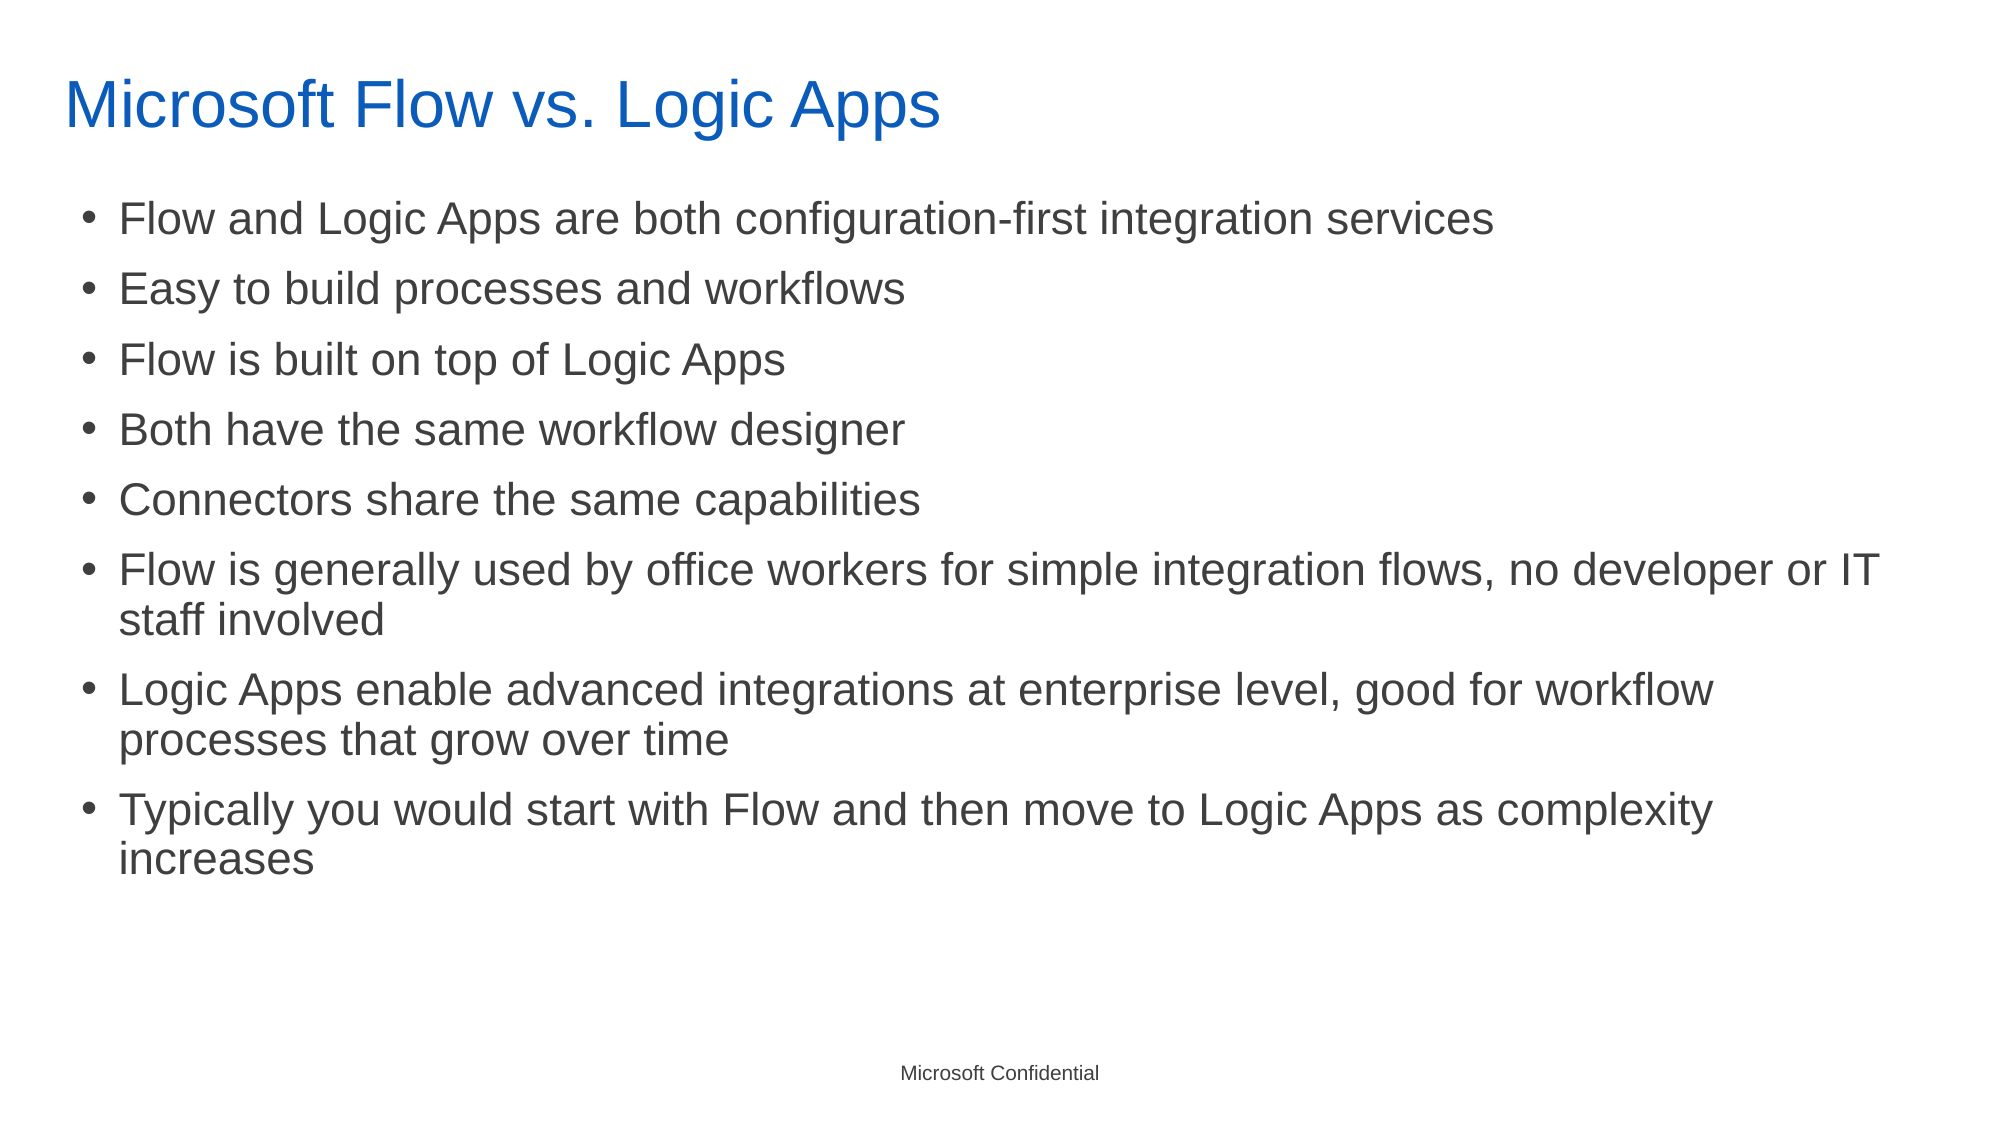

# Microsoft Flow vs. Logic Apps
Flow and Logic Apps are both configuration-first integration services
Easy to build processes and workflows
Flow is built on top of Logic Apps
Both have the same workflow designer
Connectors share the same capabilities
Flow is generally used by office workers for simple integration flows, no developer or IT staff involved
Logic Apps enable advanced integrations at enterprise level, good for workflow processes that grow over time
Typically you would start with Flow and then move to Logic Apps as complexity increases